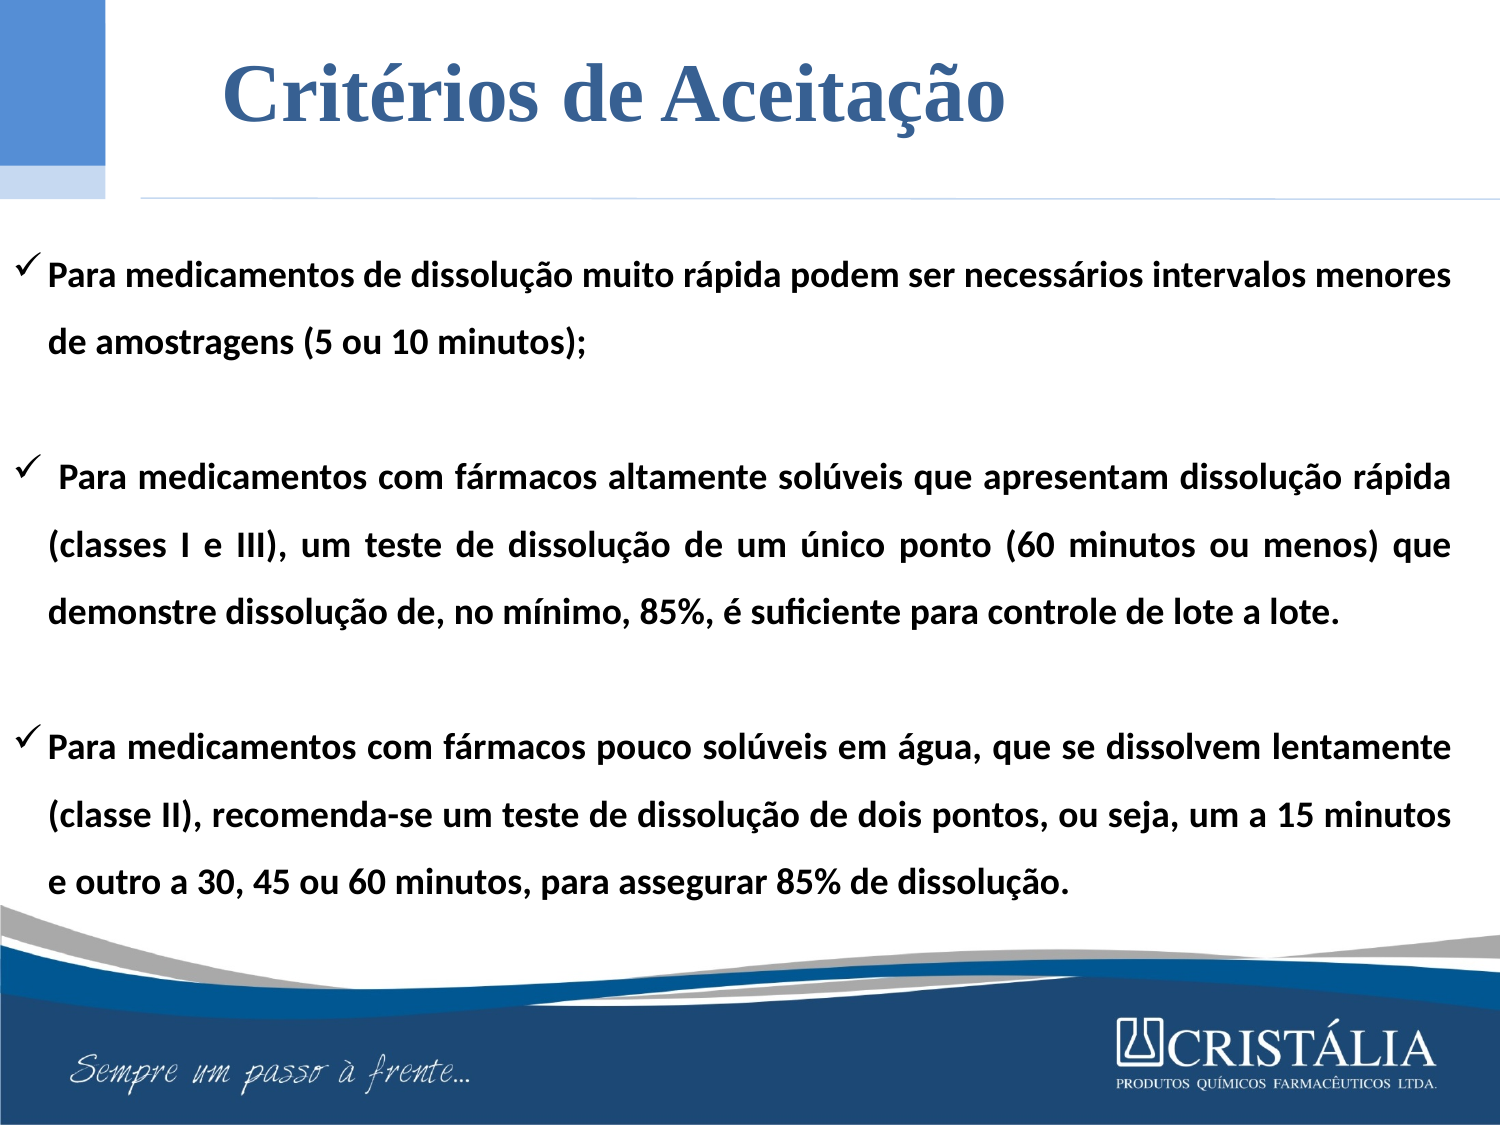

Critérios de Aceitação
Para medicamentos de dissolução muito rápida podem ser necessários intervalos menores de amostragens (5 ou 10 minutos);

 Para medicamentos com fármacos altamente solúveis que apresentam dissolução rápida (classes I e III), um teste de dissolução de um único ponto (60 minutos ou menos) que demonstre dissolução de, no mínimo, 85%, é suficiente para controle de lote a lote.

Para medicamentos com fármacos pouco solúveis em água, que se dissolvem lentamente (classe II), recomenda-se um teste de dissolução de dois pontos, ou seja, um a 15 minutos e outro a 30, 45 ou 60 minutos, para assegurar 85% de dissolução.